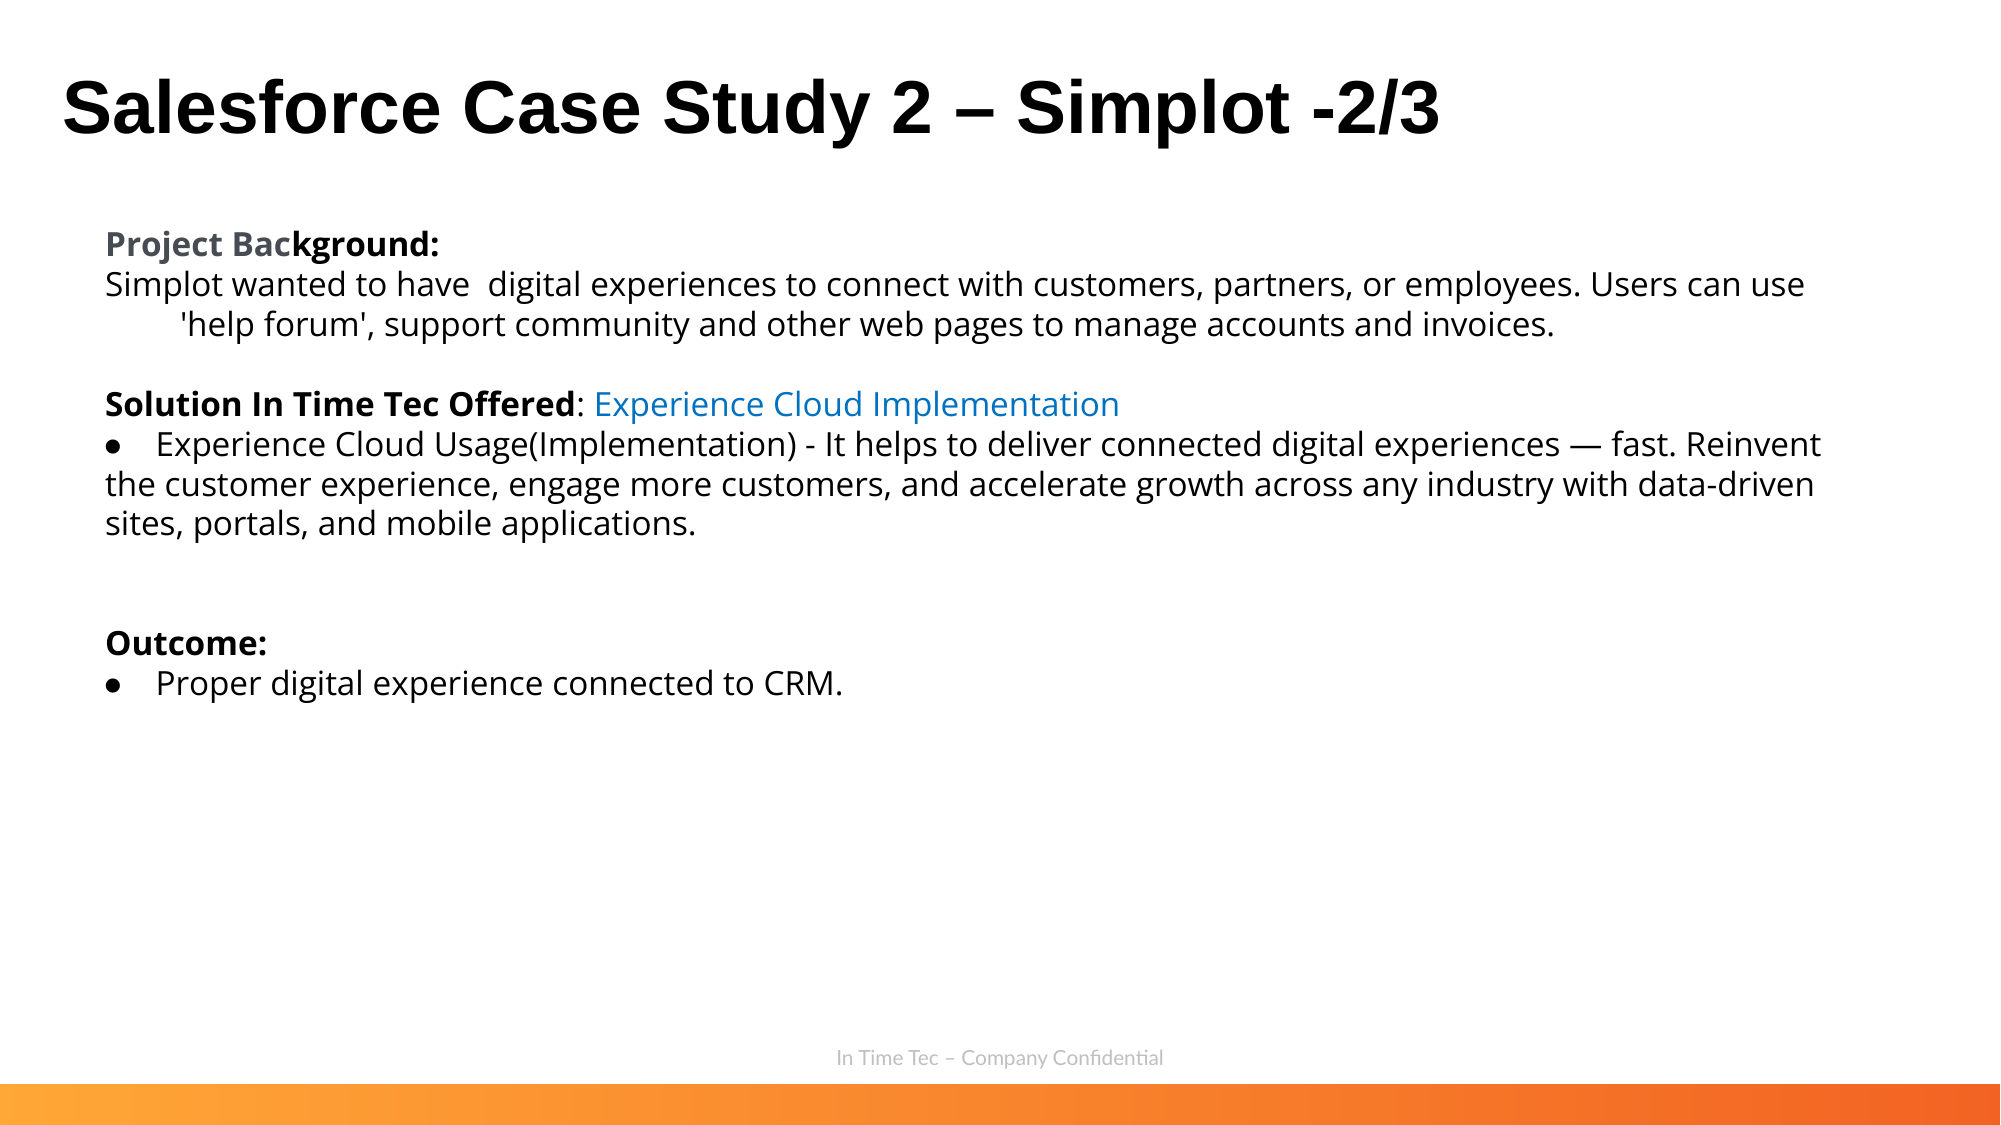

Salesforce Case Study 2 – Simplot -2/3
Project Background:
Simplot wanted to have  digital experiences to connect with customers, partners, or employees. Users can use 'help forum', support community and other web pages to manage accounts and invoices.

Solution In Time Tec Offered: Experience Cloud Implementation
⦁    Experience Cloud Usage(Implementation) - It helps to deliver connected digital experiences — fast. Reinvent the customer experience, engage more customers, and accelerate growth across any industry with data-driven sites, portals, and mobile applications.

Outcome:
⦁    Proper digital experience connected to CRM.

In Time Tec – Company Confidential